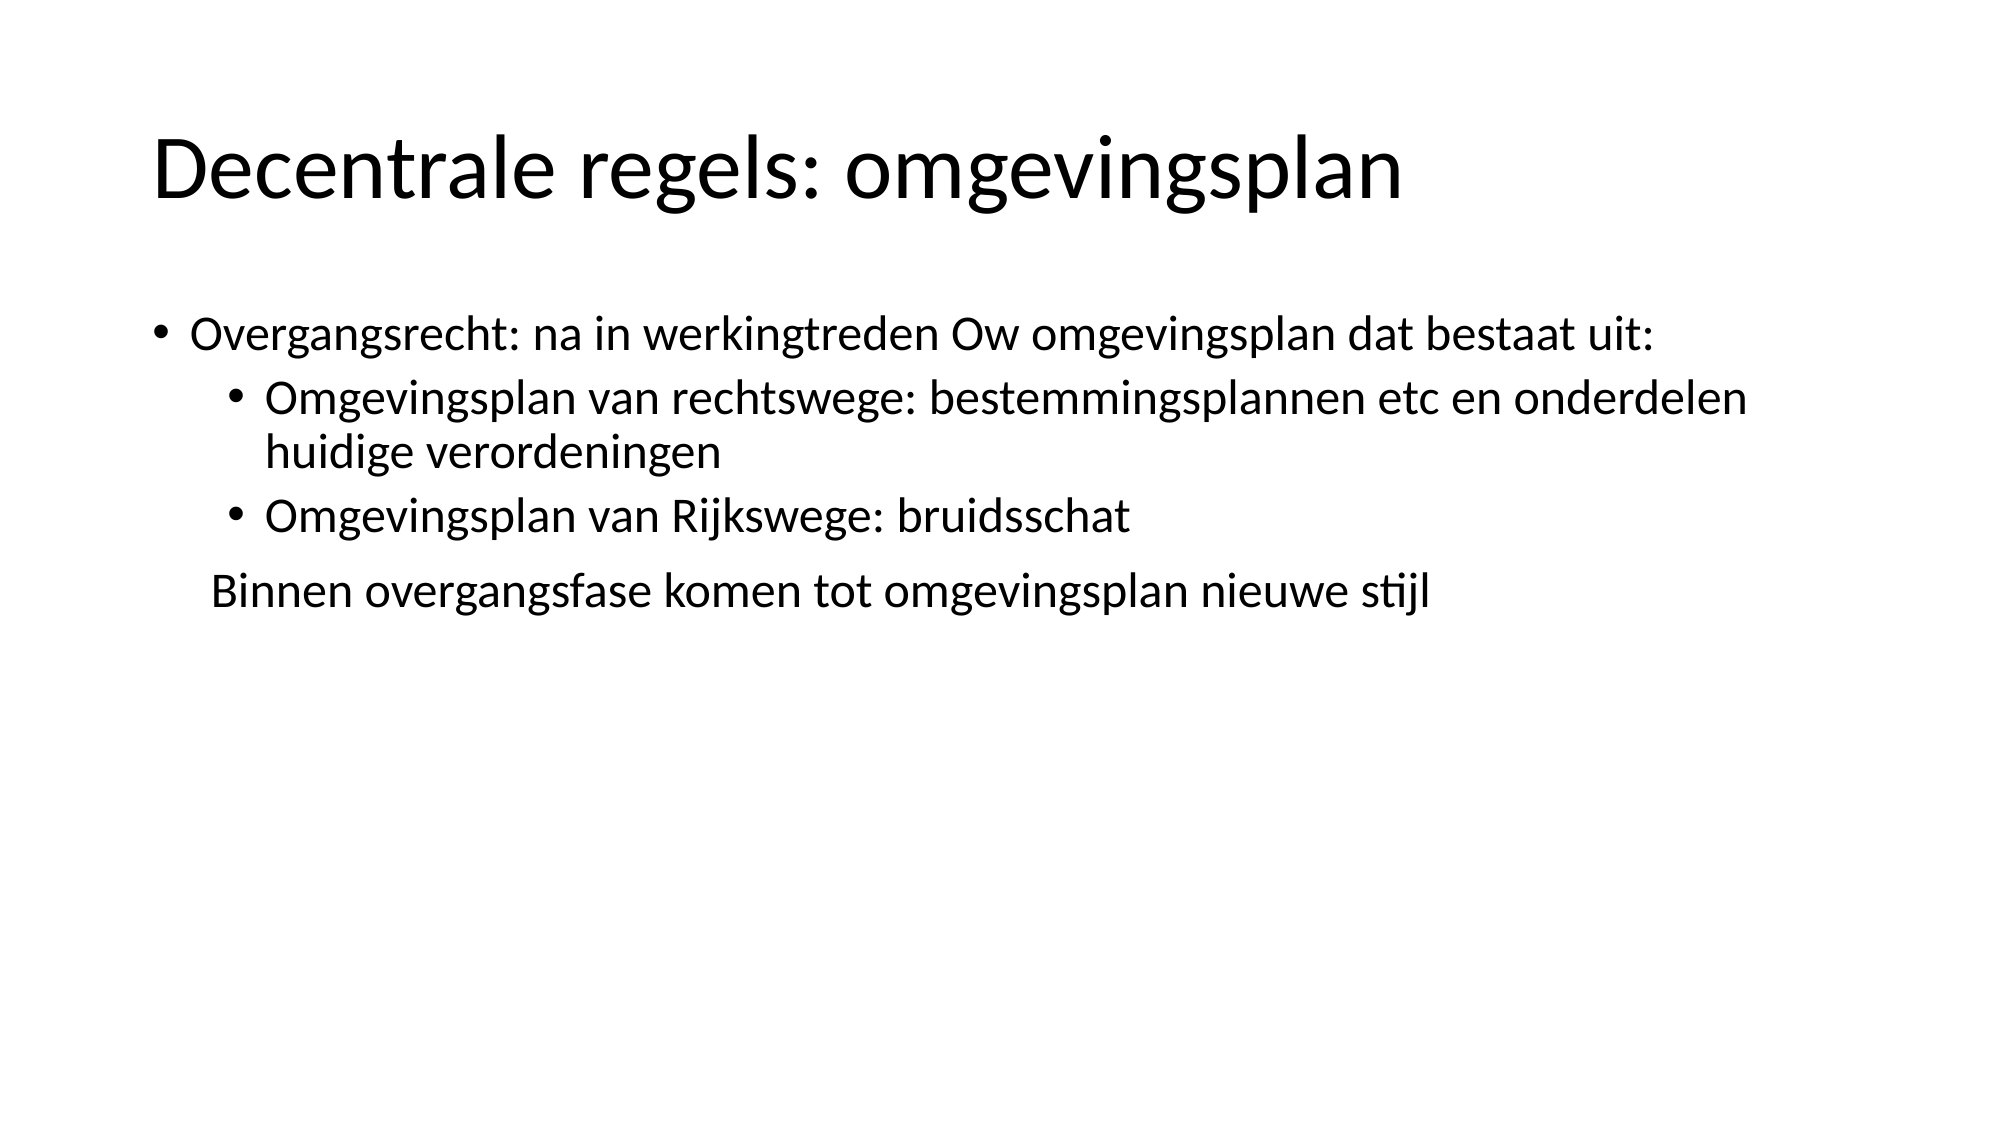

# Decentrale regels: omgevingsplan
Overgangsrecht: na in werkingtreden Ow omgevingsplan dat bestaat uit:
Omgevingsplan van rechtswege: bestemmingsplannen etc en onderdelen huidige verordeningen
Omgevingsplan van Rijkswege: bruidsschat
Binnen overgangsfase komen tot omgevingsplan nieuwe stijl